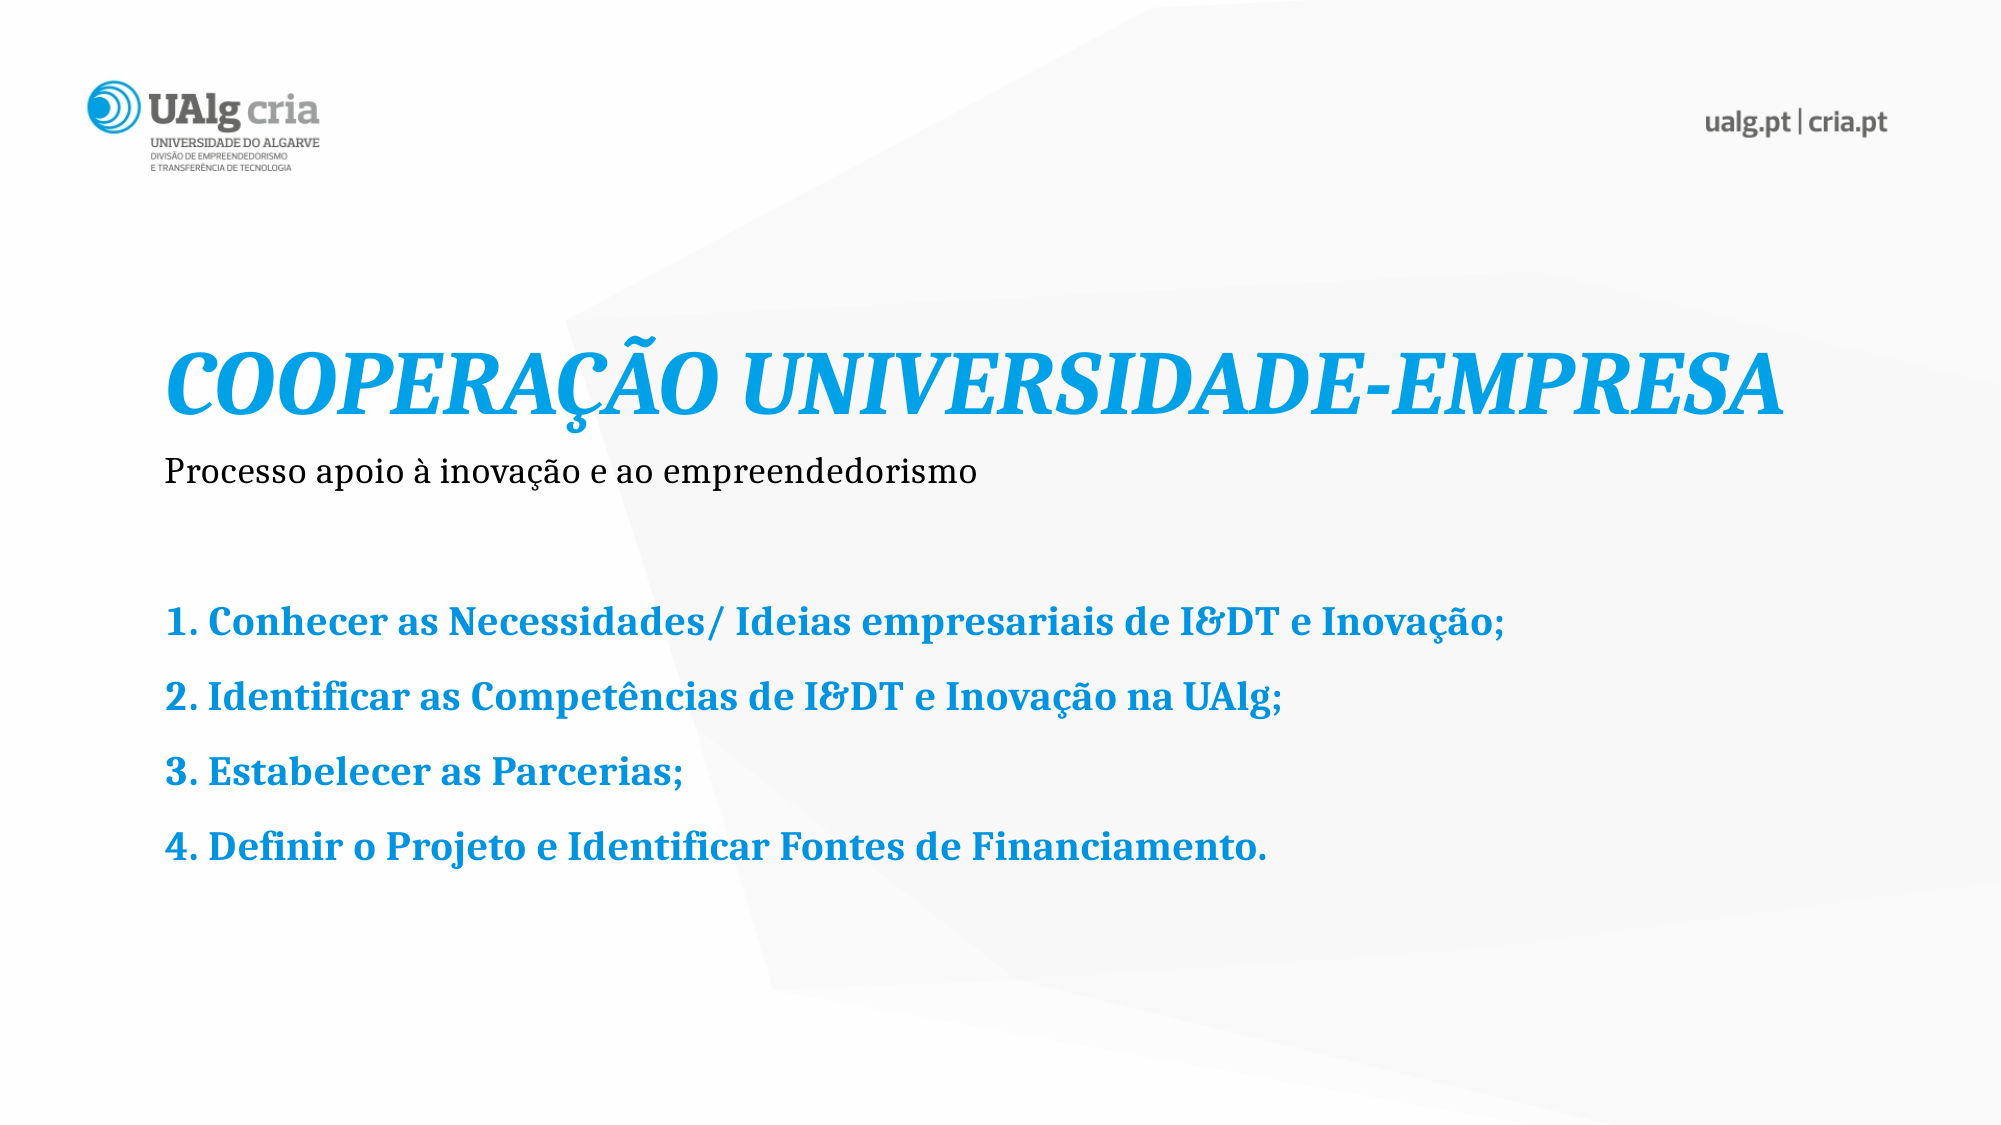

COOPERAÇÃO UNIVERSIDADE-EMPRESA
Processo apoio à inovação e ao empreendedorismo

1. Conhecer as Necessidades/ Ideias empresariais de I&DT e Inovação;
2. Identificar as Competências de I&DT e Inovação na UAlg;
3. Estabelecer as Parcerias;
4. Definir o Projeto e Identificar Fontes de Financiamento.